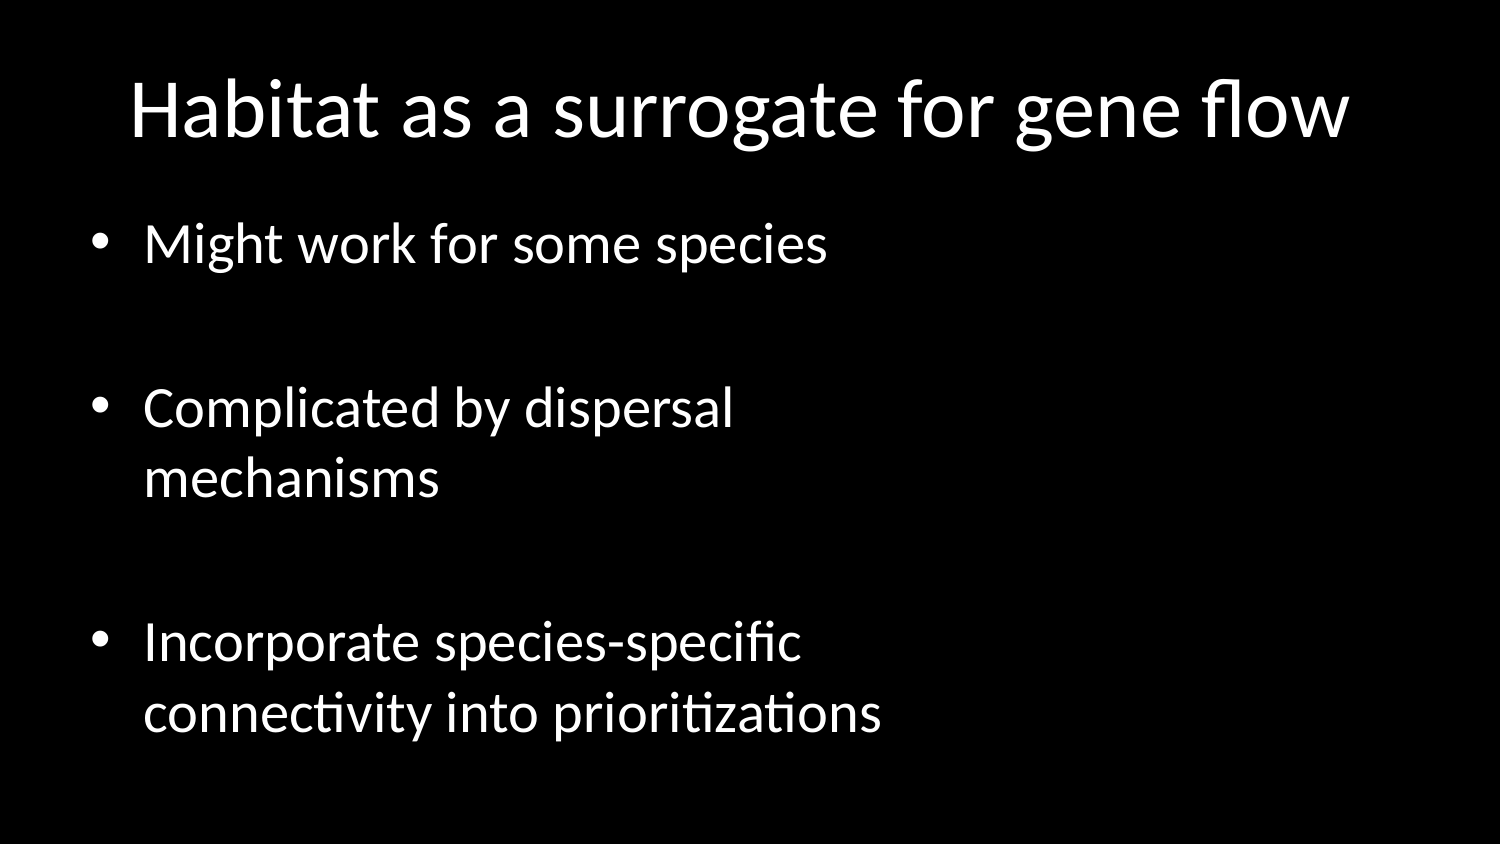

# Habitat as a surrogate for gene flow
Might work for some species

Complicated by dispersal mechanisms

Incorporate species-specific connectivity into prioritizations